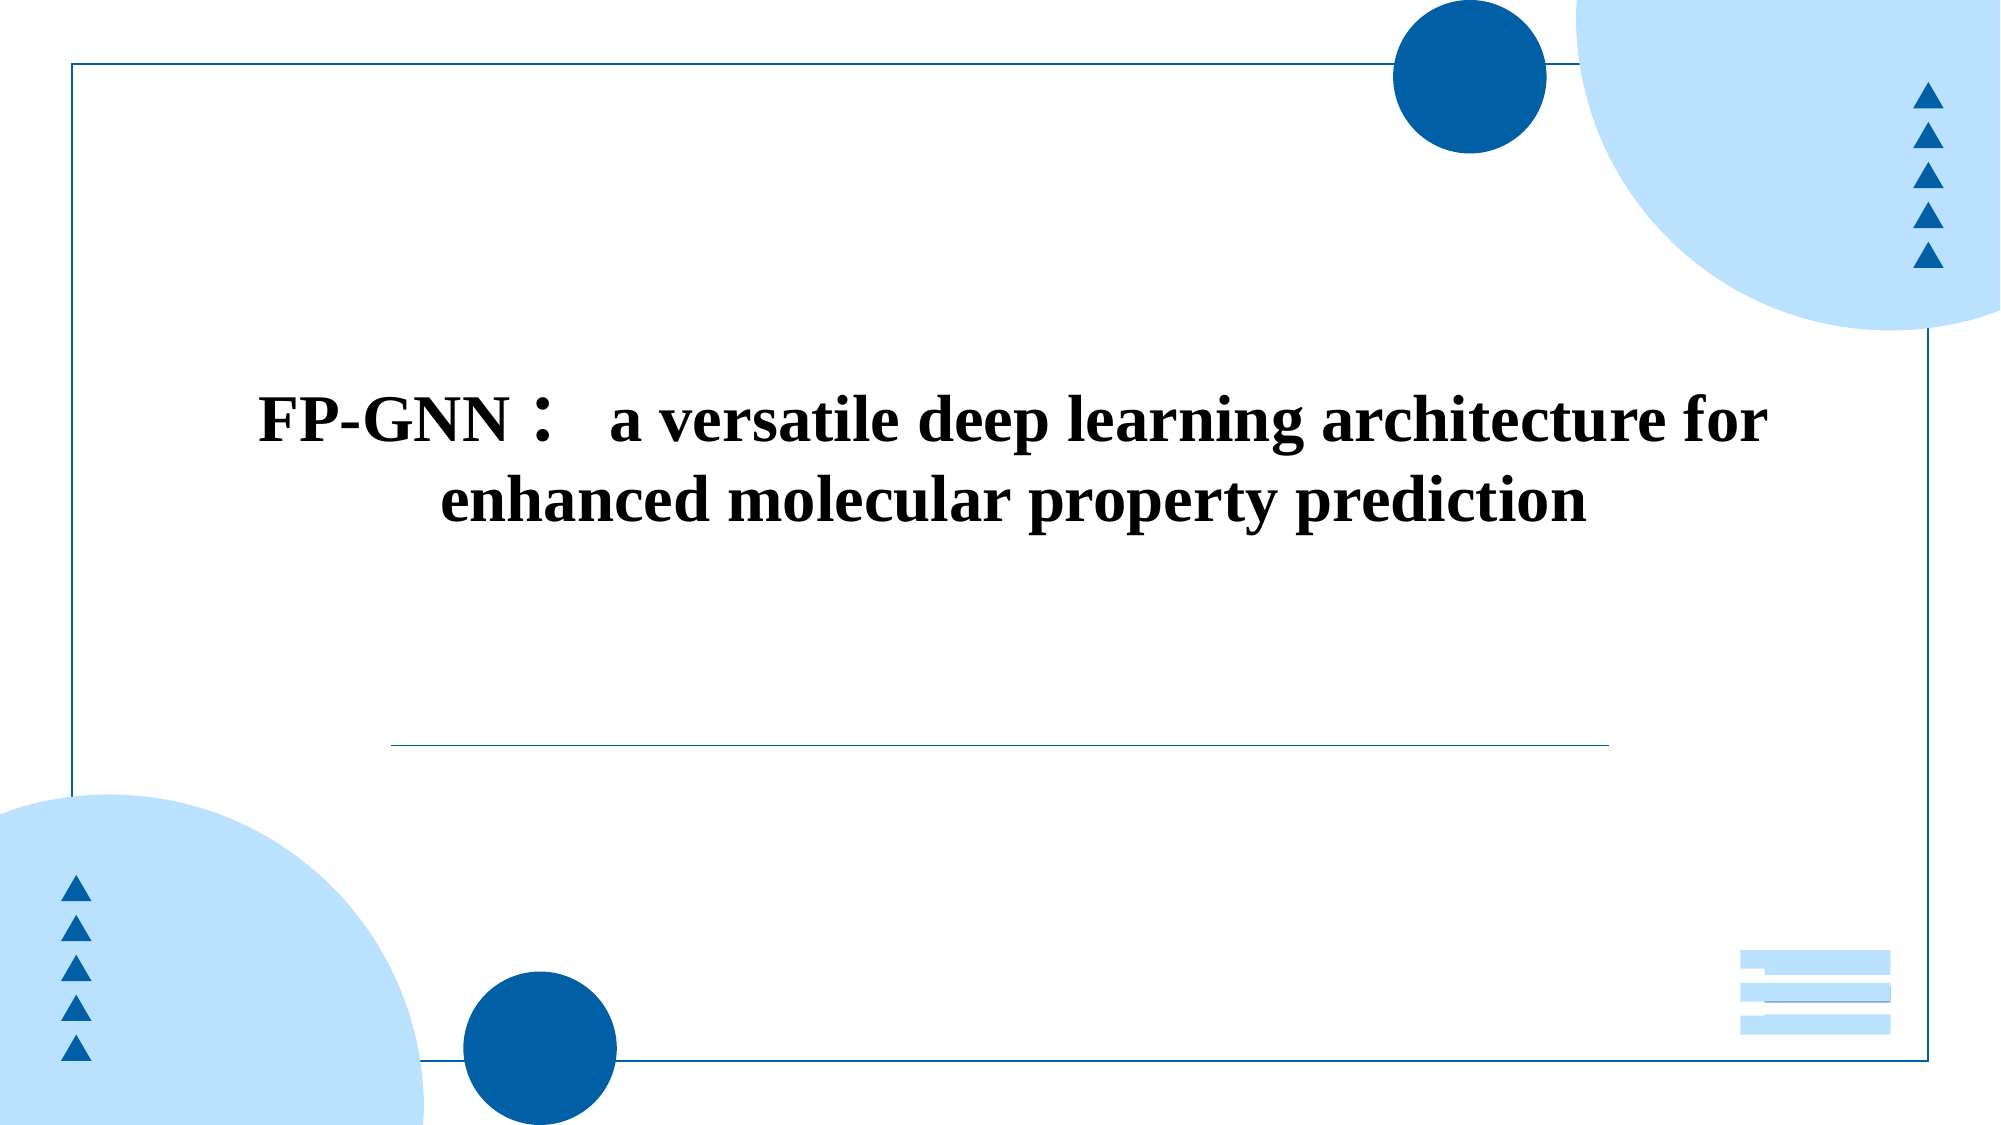

FP-GNN：a versatile deep learning architecture for enhanced molecular property prediction